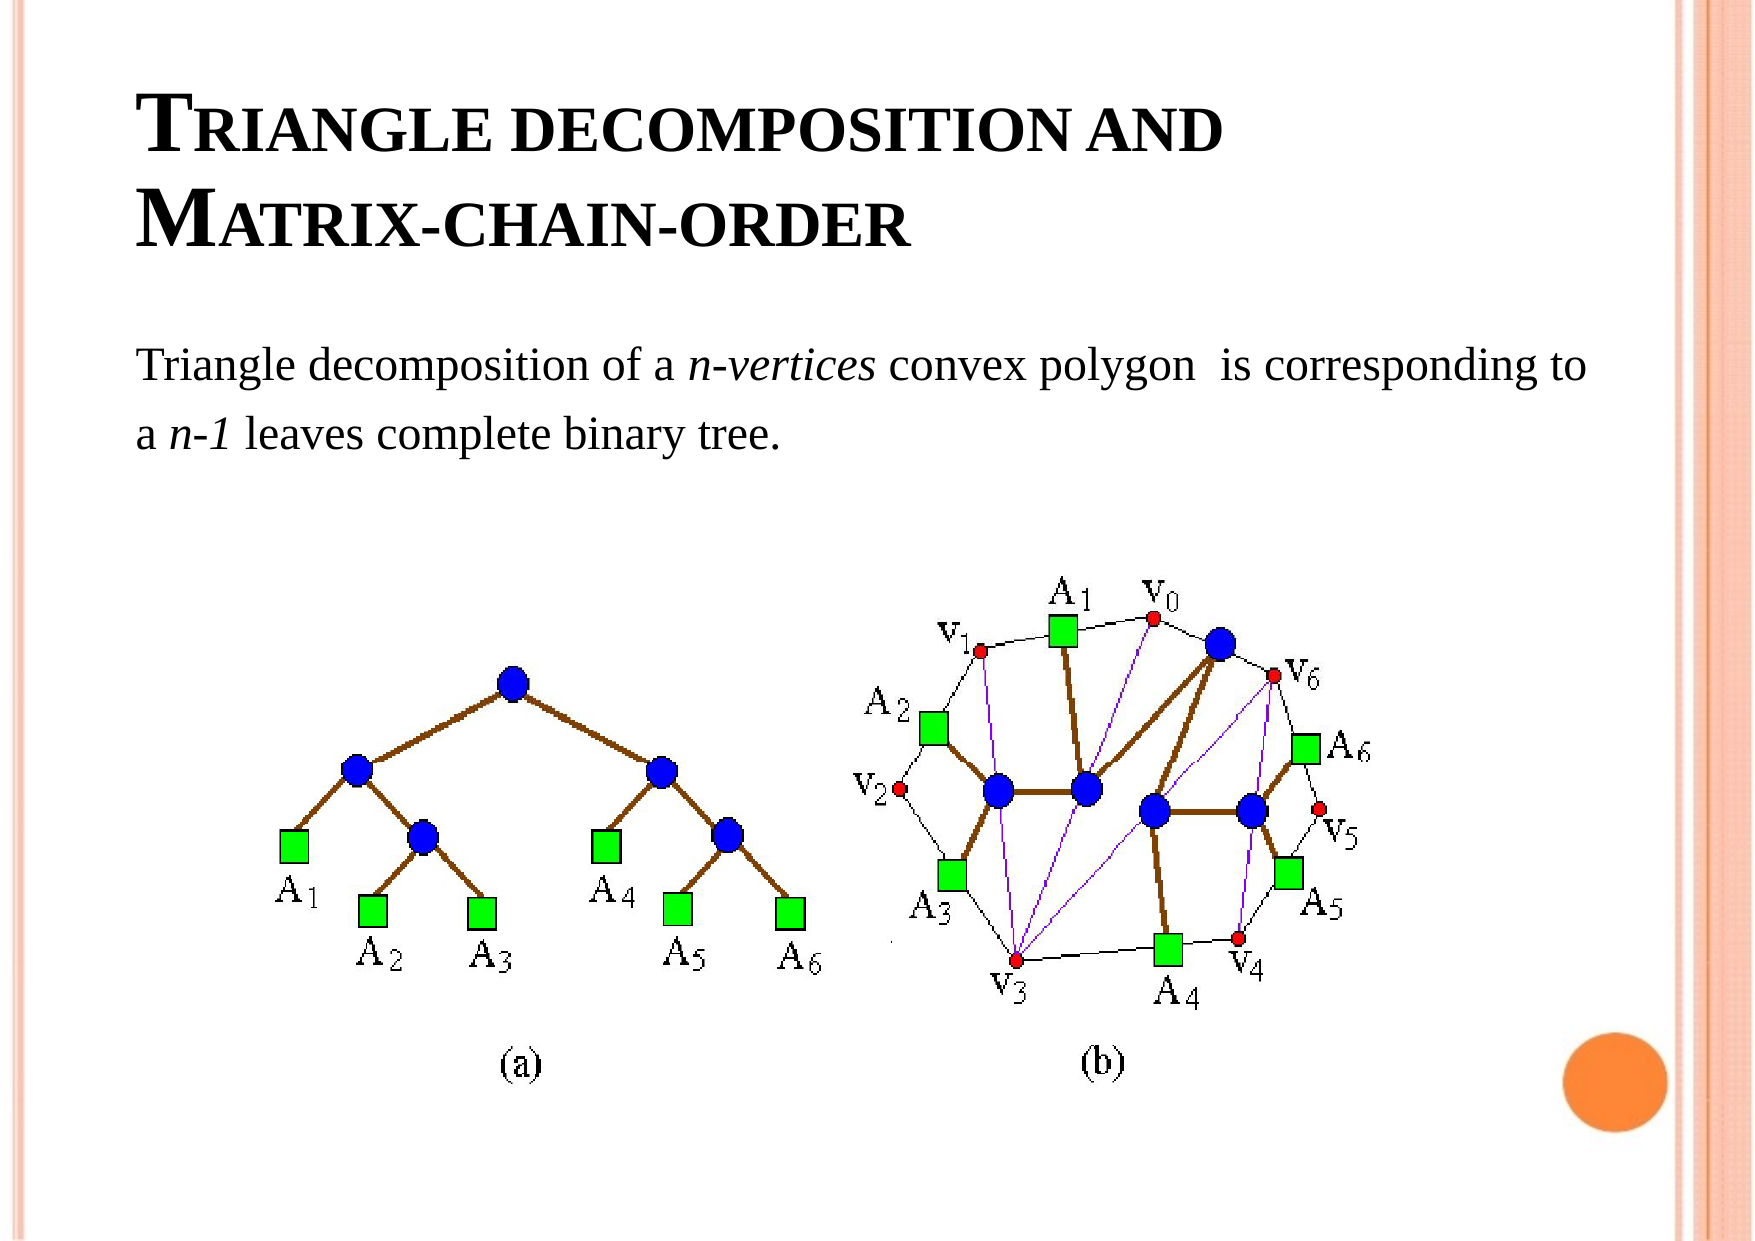

# TRIANGLE DECOMPOSITION AND MATRIX-CHAIN-ORDER
Triangle decomposition of a n-vertices convex polygon  is corresponding to a n-1 leaves complete binary tree.

56